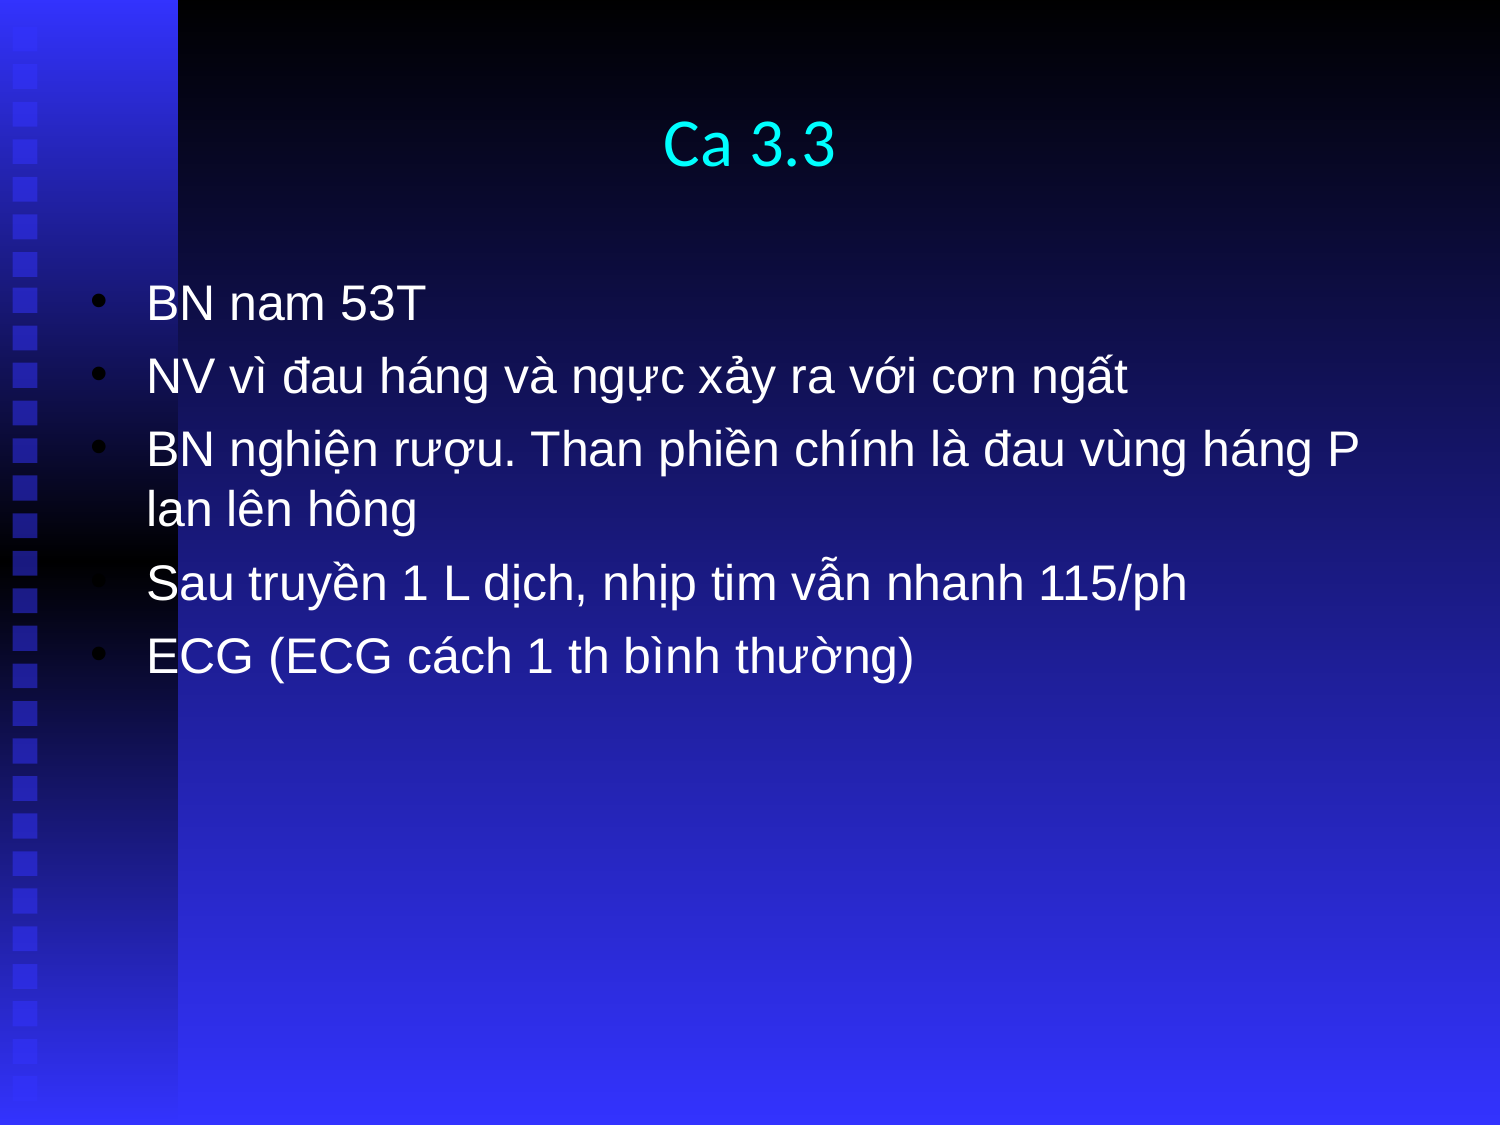

# Ca 3.3
BN nam 53T
NV vì đau háng và ngực xảy ra với cơn ngất
BN nghiện rượu. Than phiền chính là đau vùng háng P lan lên hông
Sau truyền 1 L dịch, nhịp tim vẫn nhanh 115/ph
ECG (ECG cách 1 th bình thường)